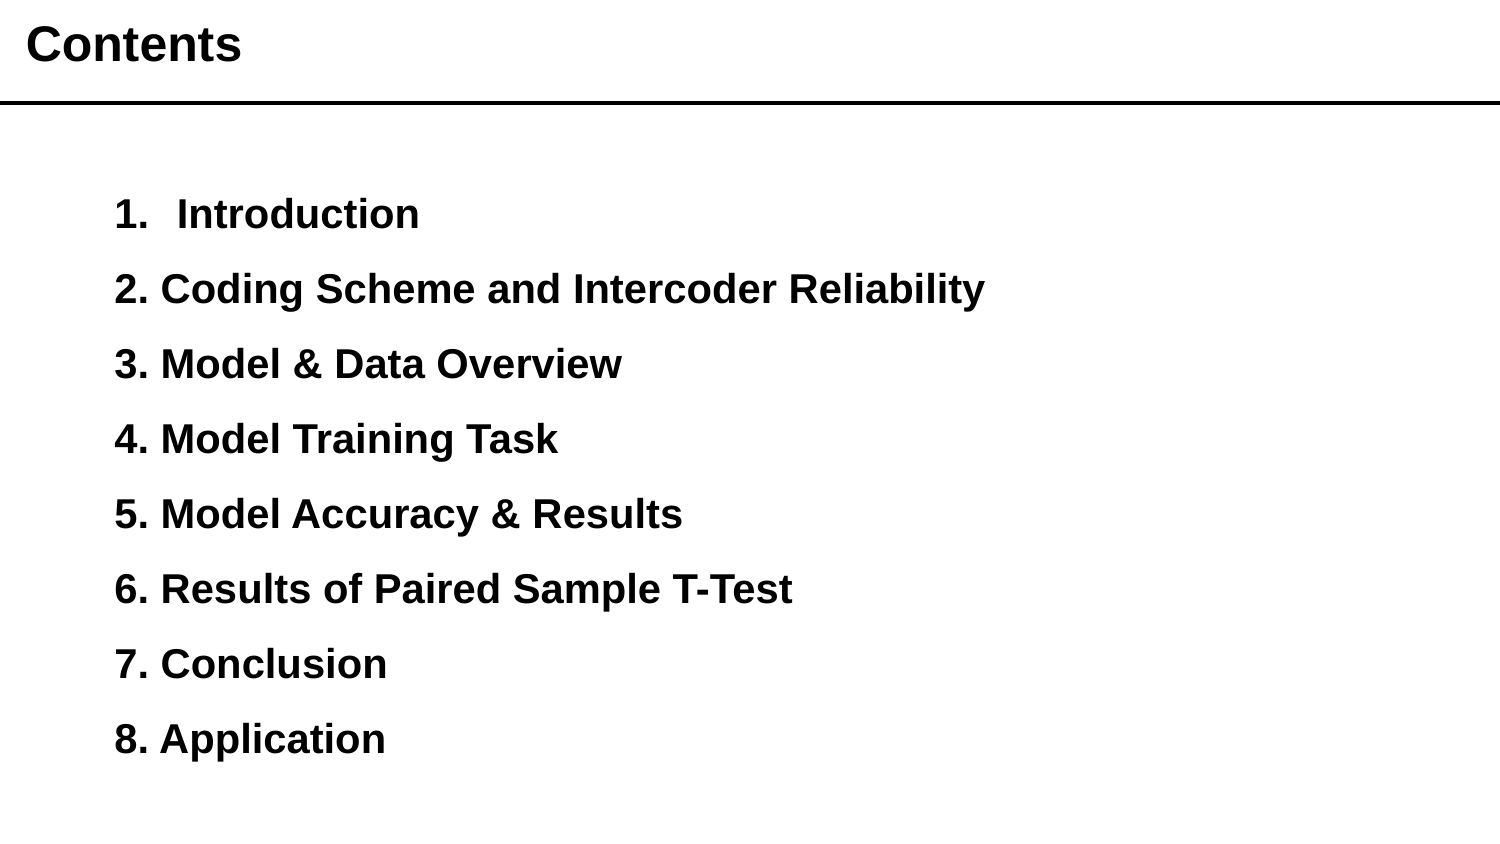

Contents
Introduction
2. Coding Scheme and Intercoder Reliability
3. Model & Data Overview
4. Model Training Task
5. Model Accuracy & Results
6. Results of Paired Sample T-Test
7. Conclusion
8. Application